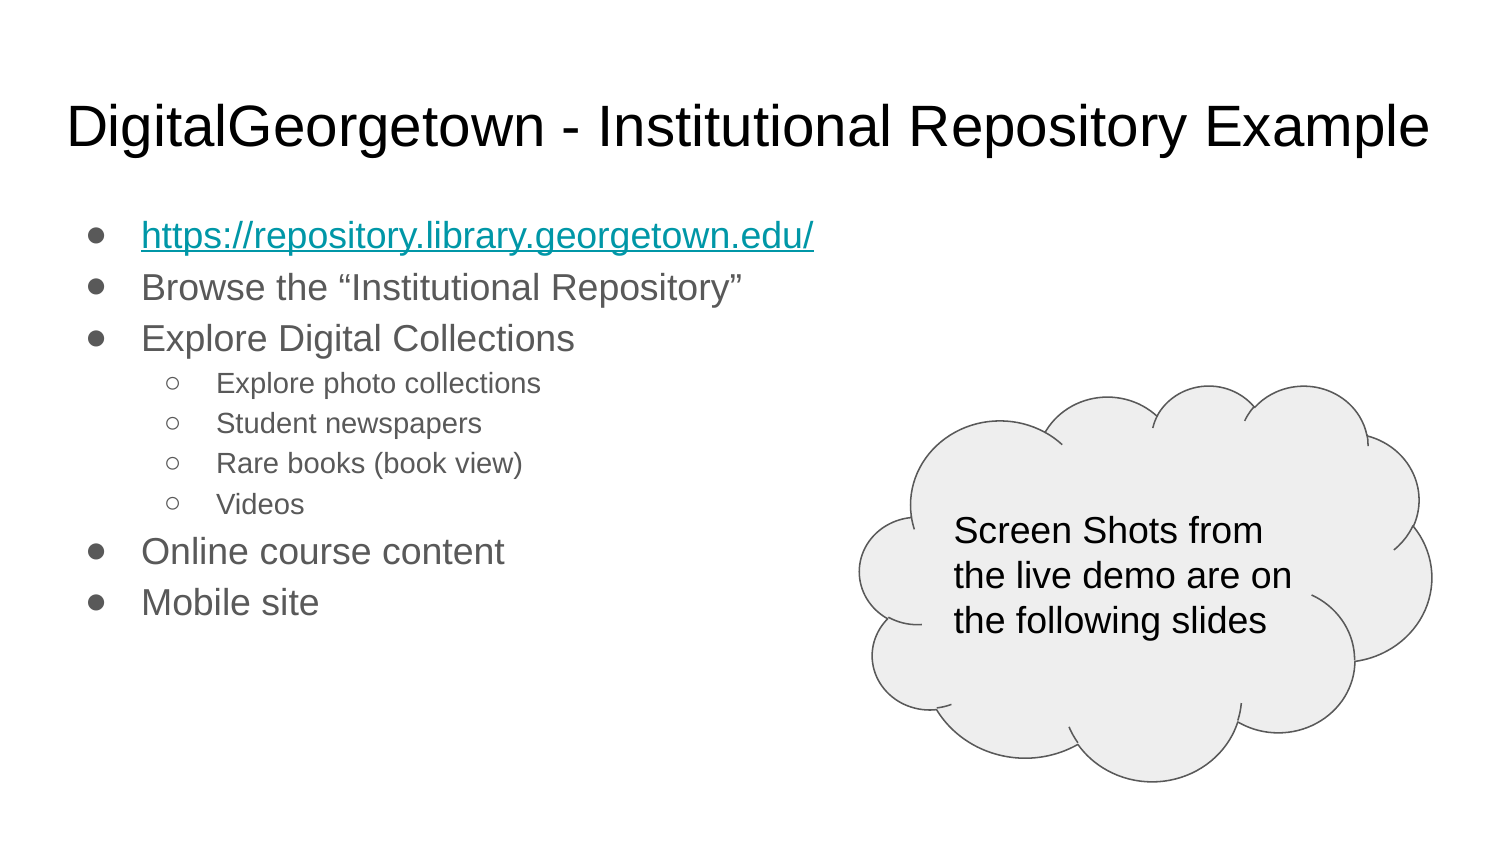

# DigitalGeorgetown - Institutional Repository Example
https://repository.library.georgetown.edu/
Browse the “Institutional Repository”
Explore Digital Collections
Explore photo collections
Student newspapers
Rare books (book view)
Videos
Online course content
Mobile site
Screen Shots from the live demo are on the following slides